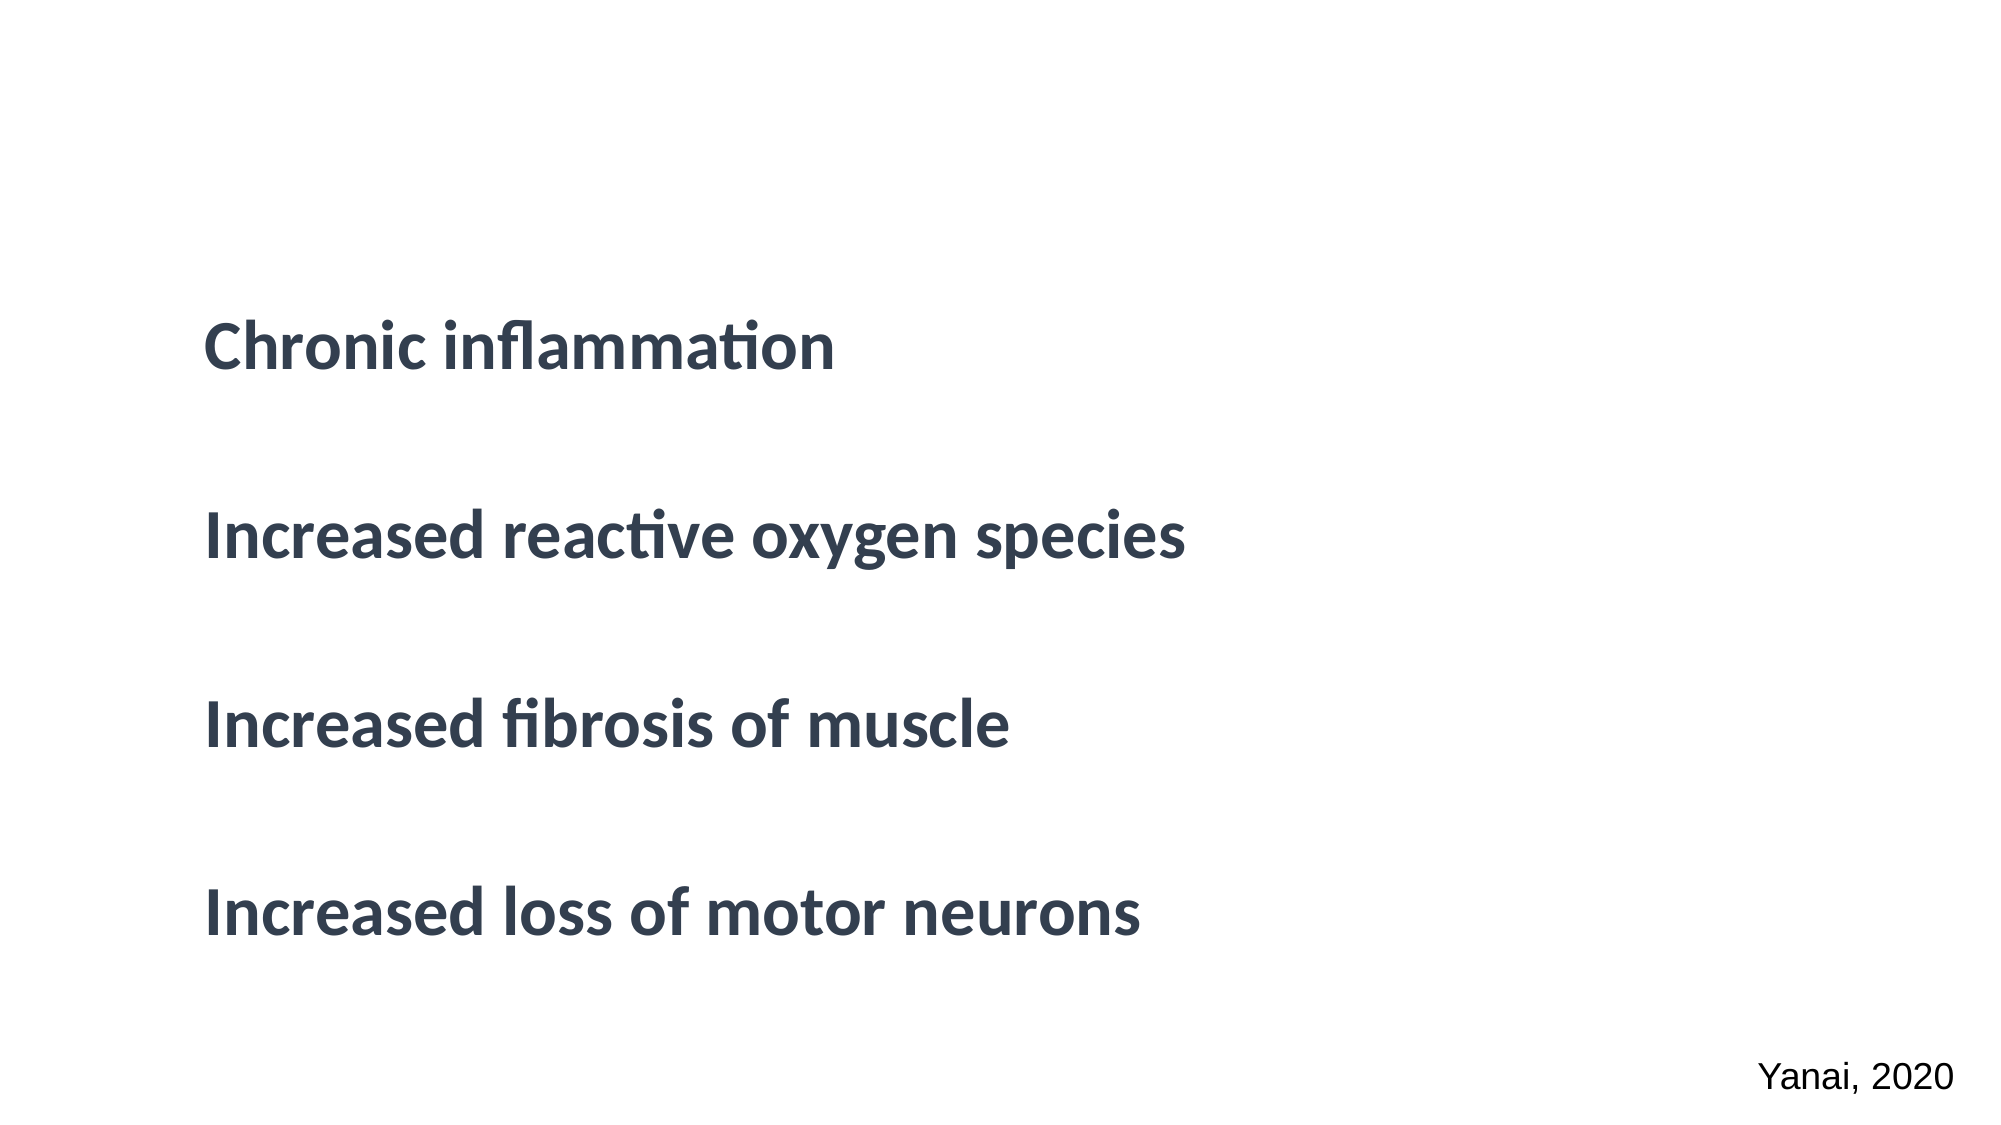

Chronic inflammation
Increased reactive oxygen species
Increased fibrosis of muscle
Increased loss of motor neurons
Yanai, 2020